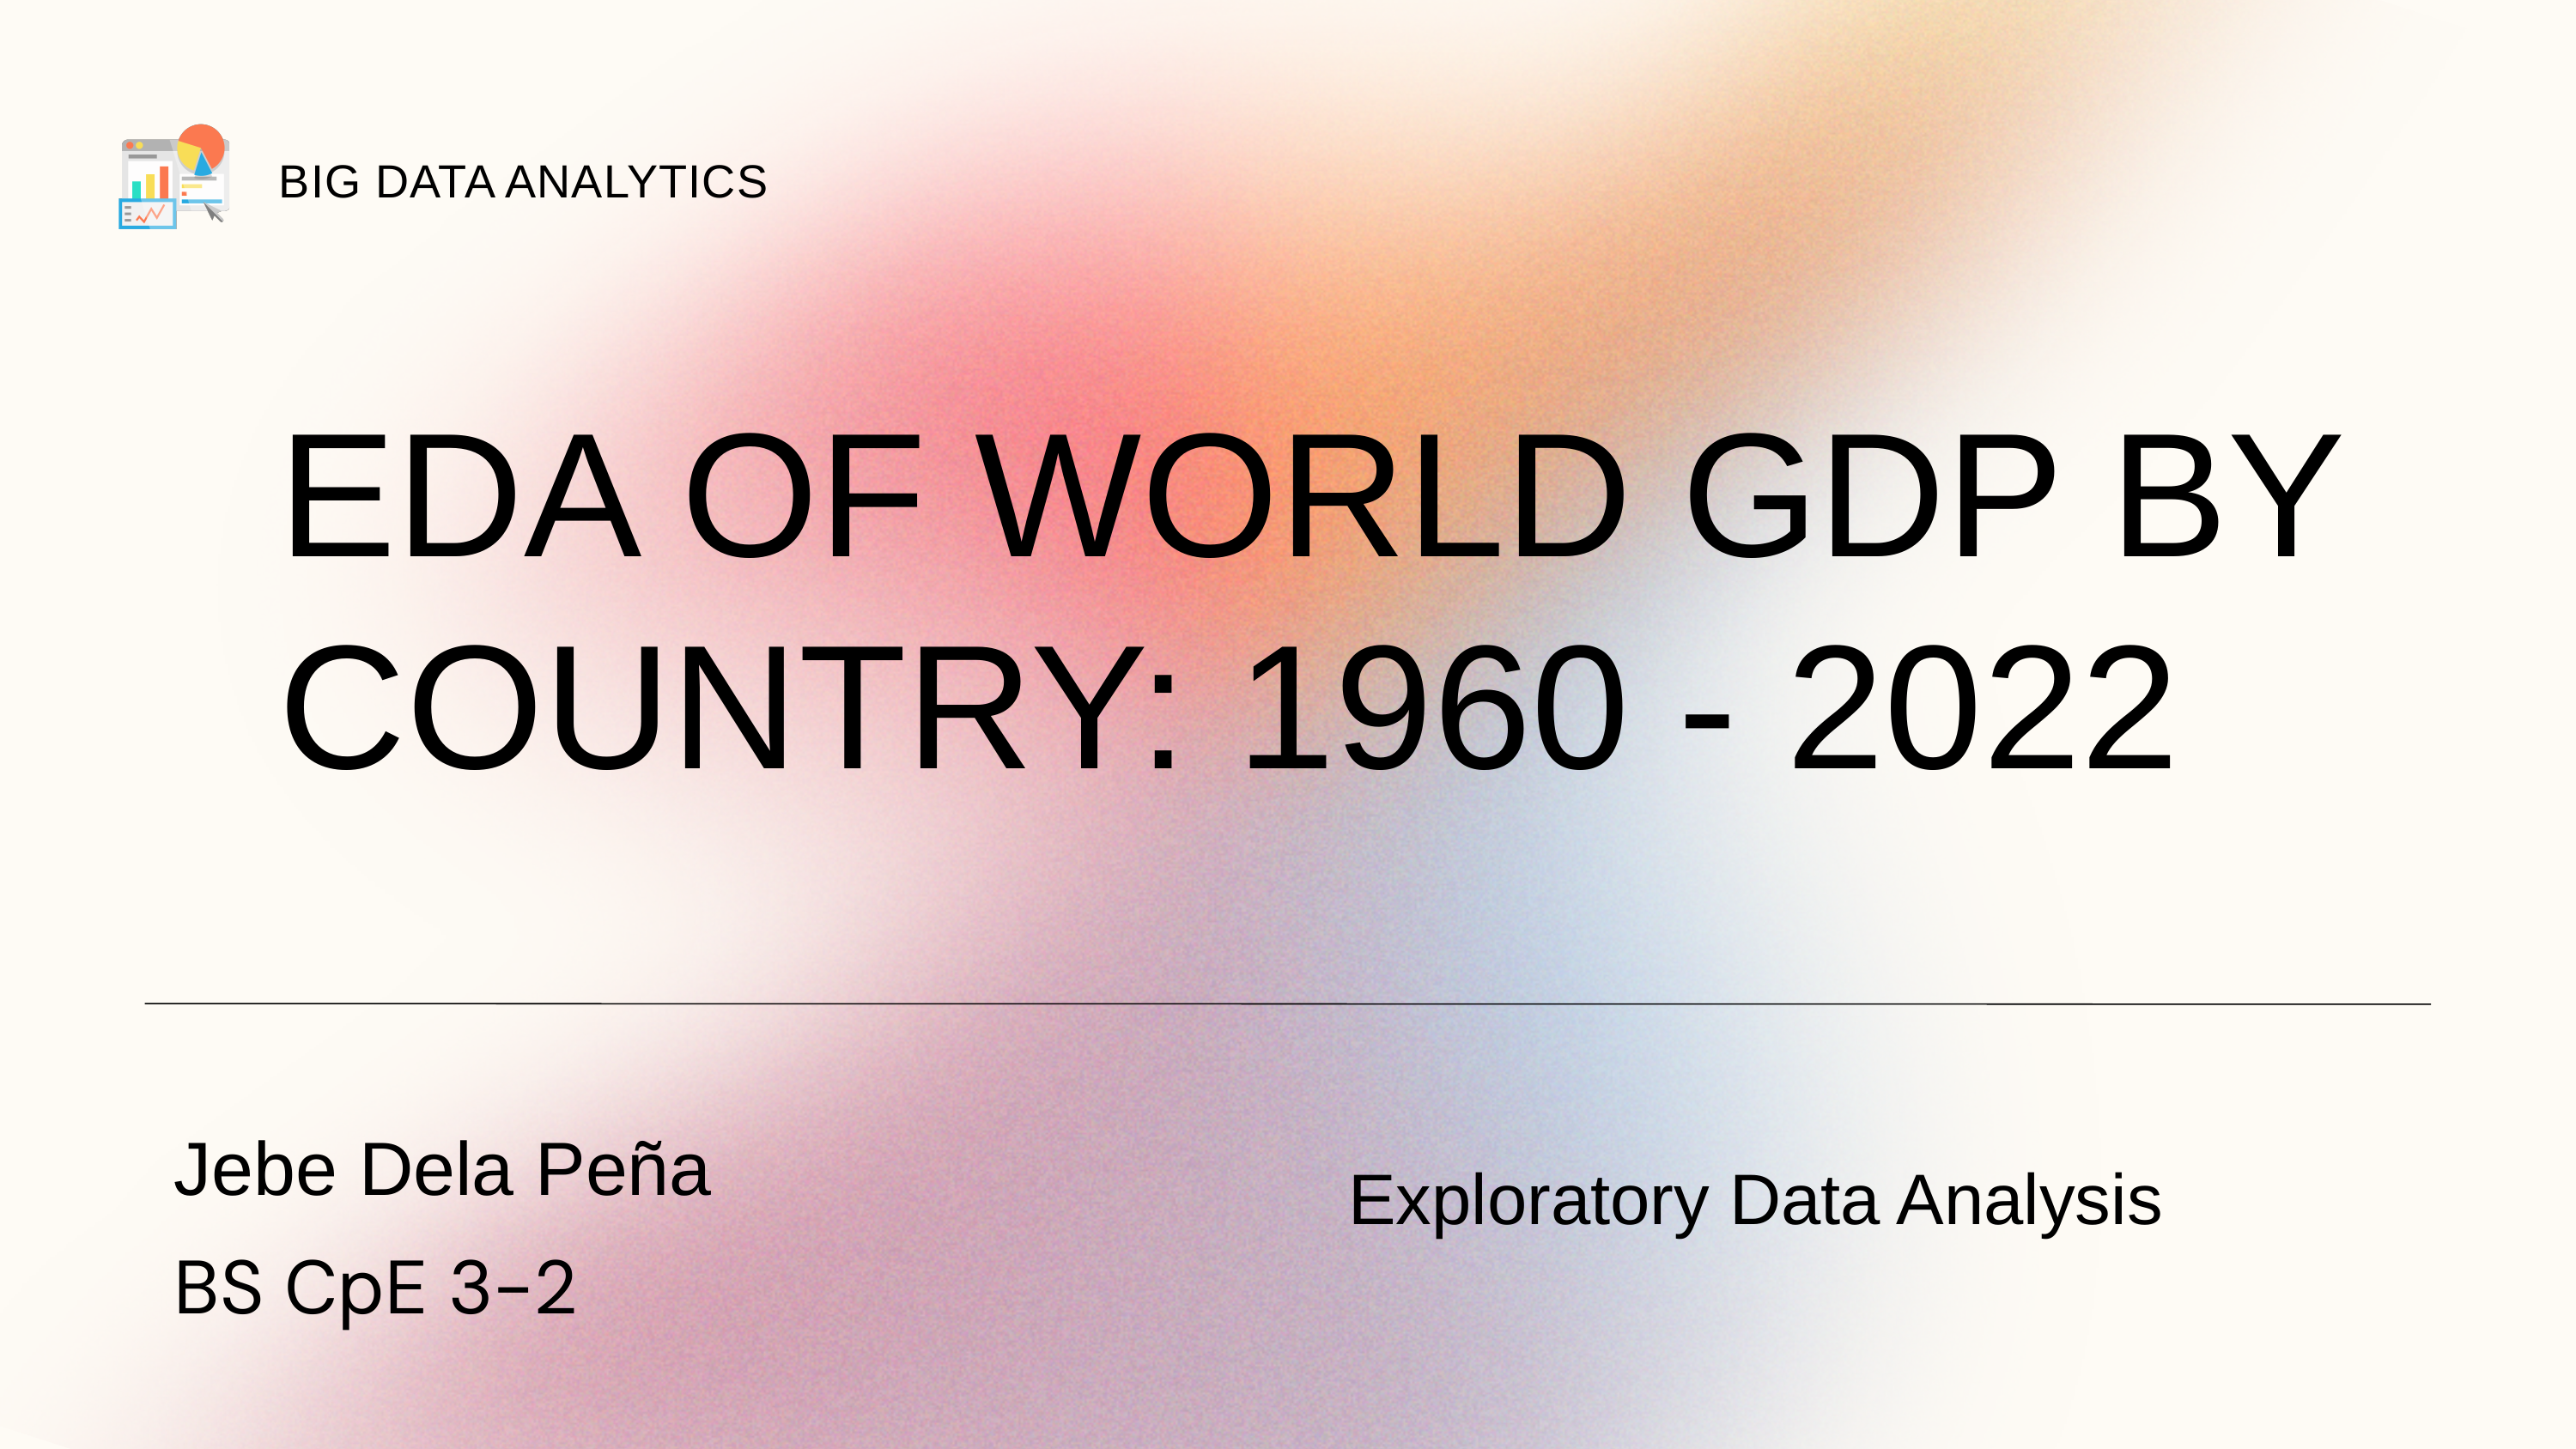

BIG DATA ANALYTICS
EDA OF WORLD GDP BY COUNTRY: 1960 - 2022

Jebe Dela Peña
BS CpE 3-2
Exploratory Data Analysis